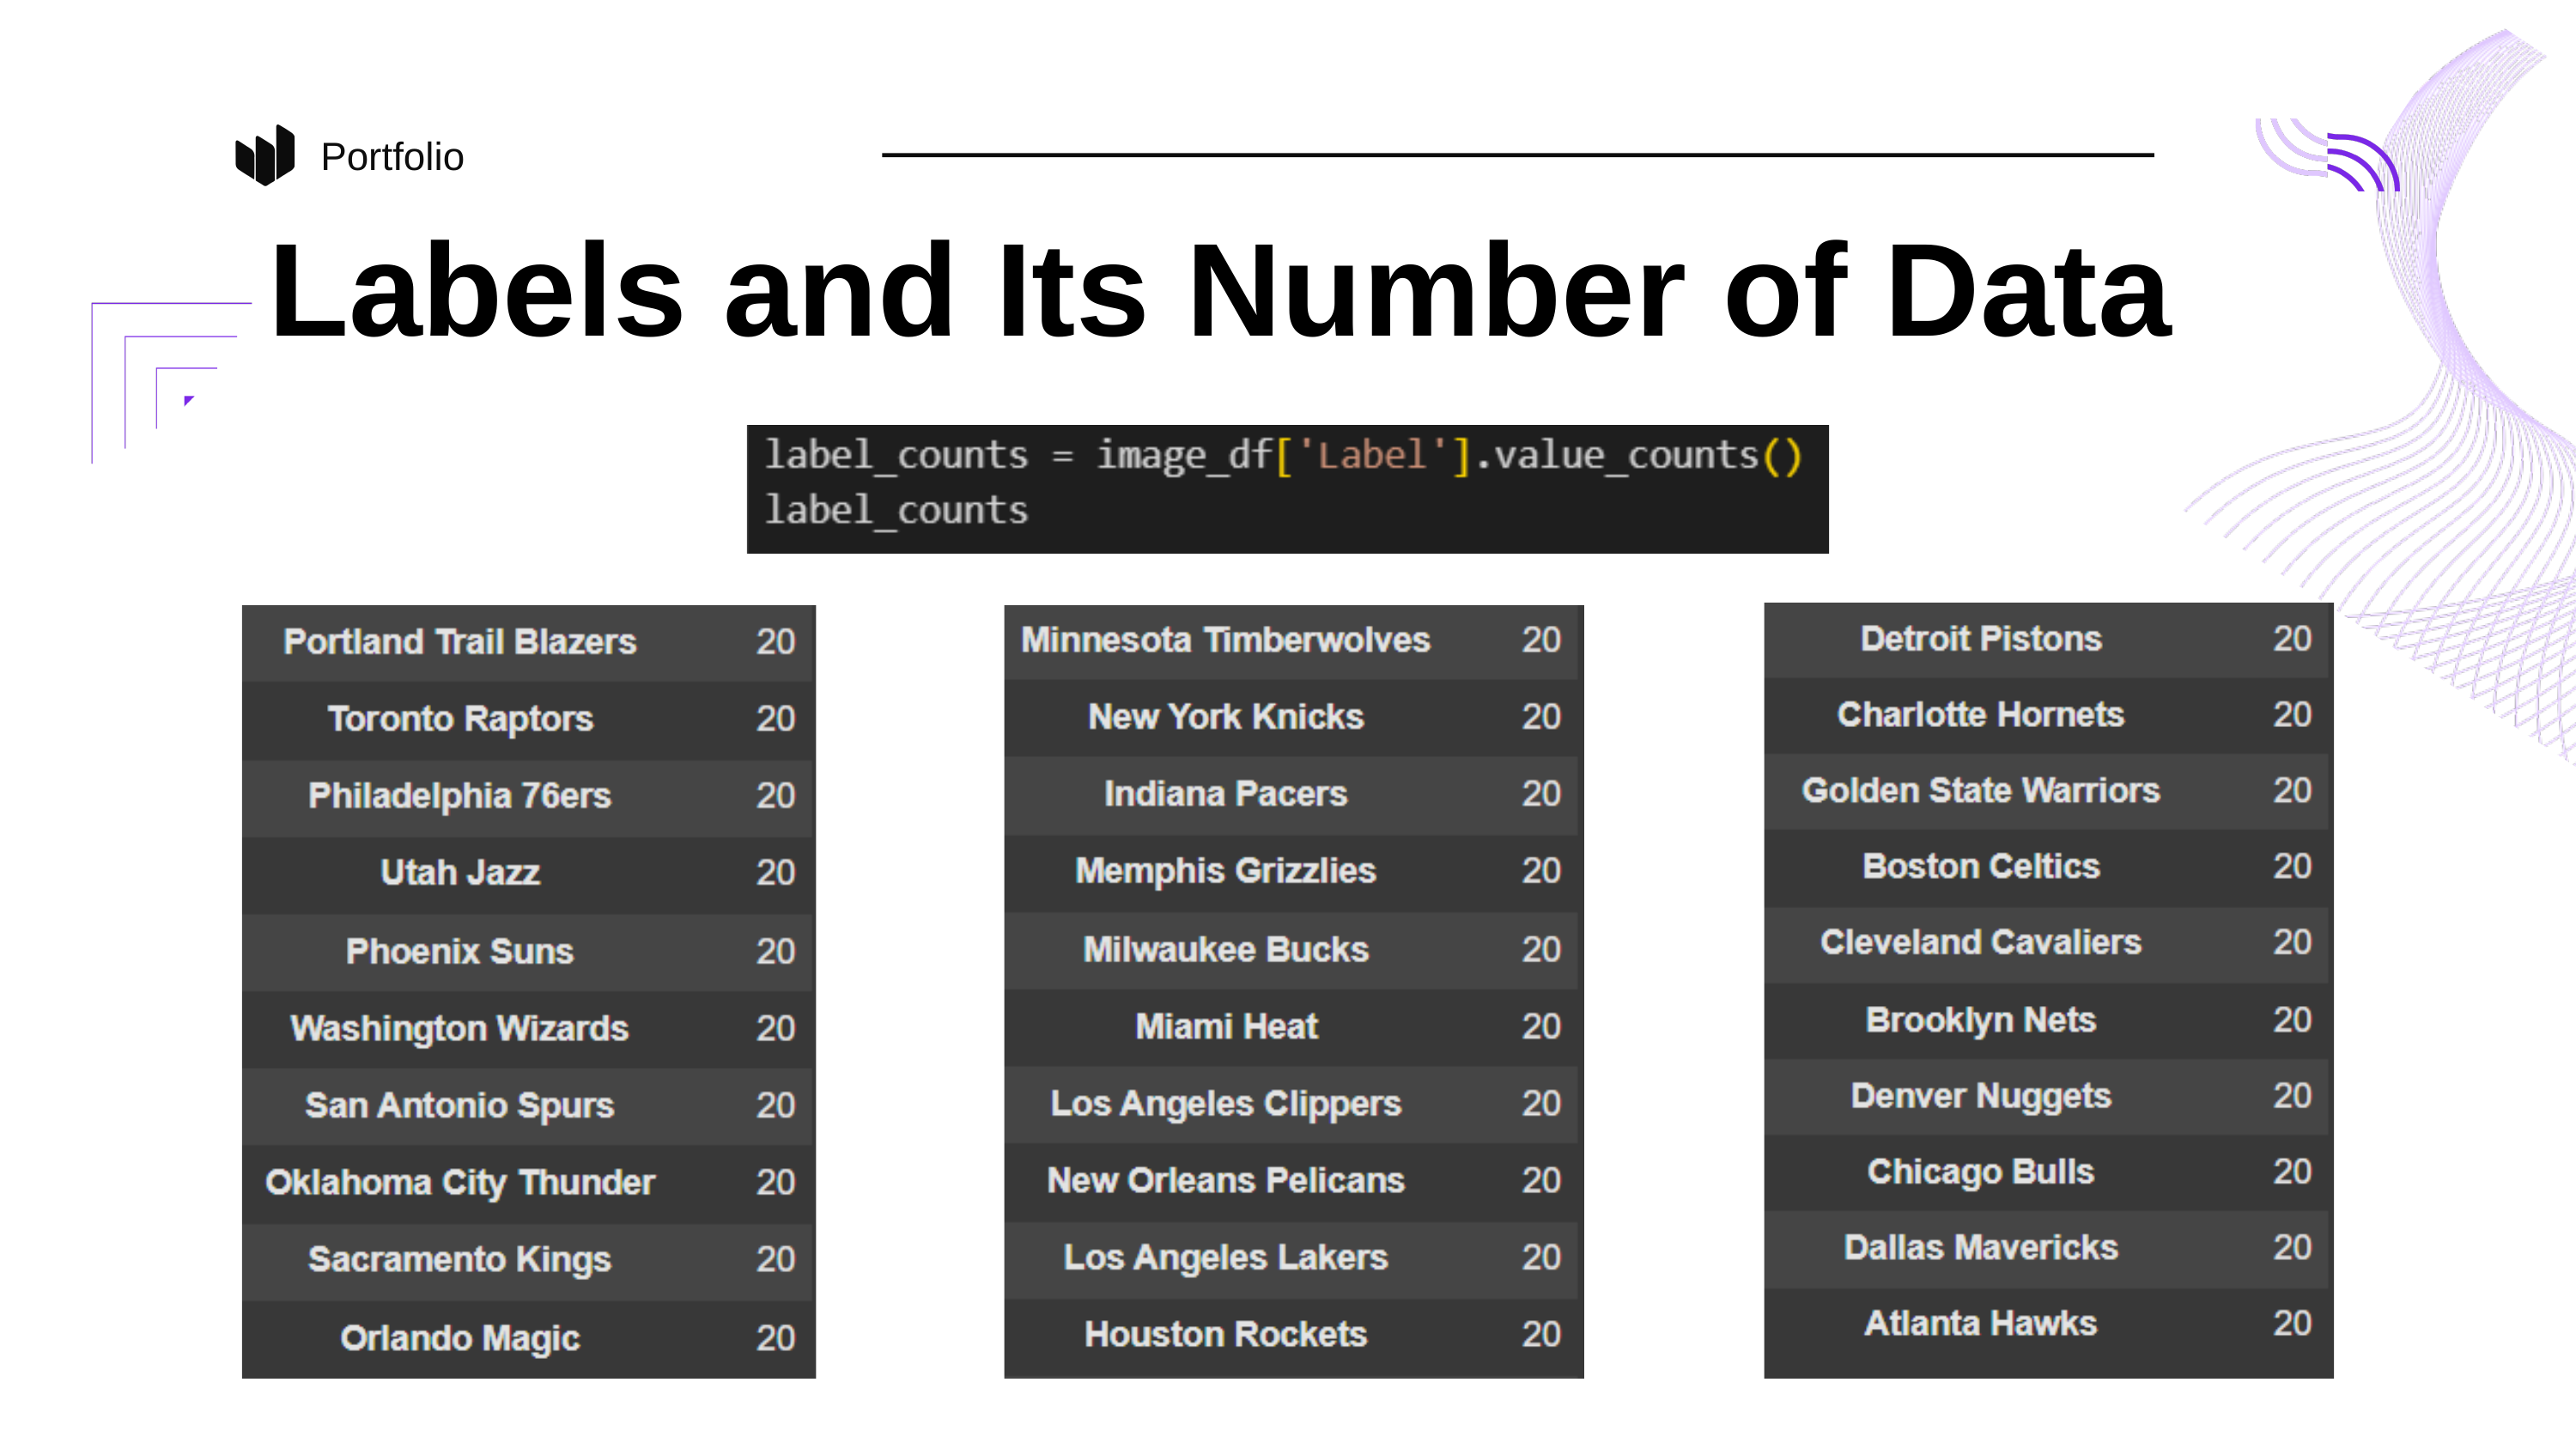

Portfolio

Labels and Its Number of Data